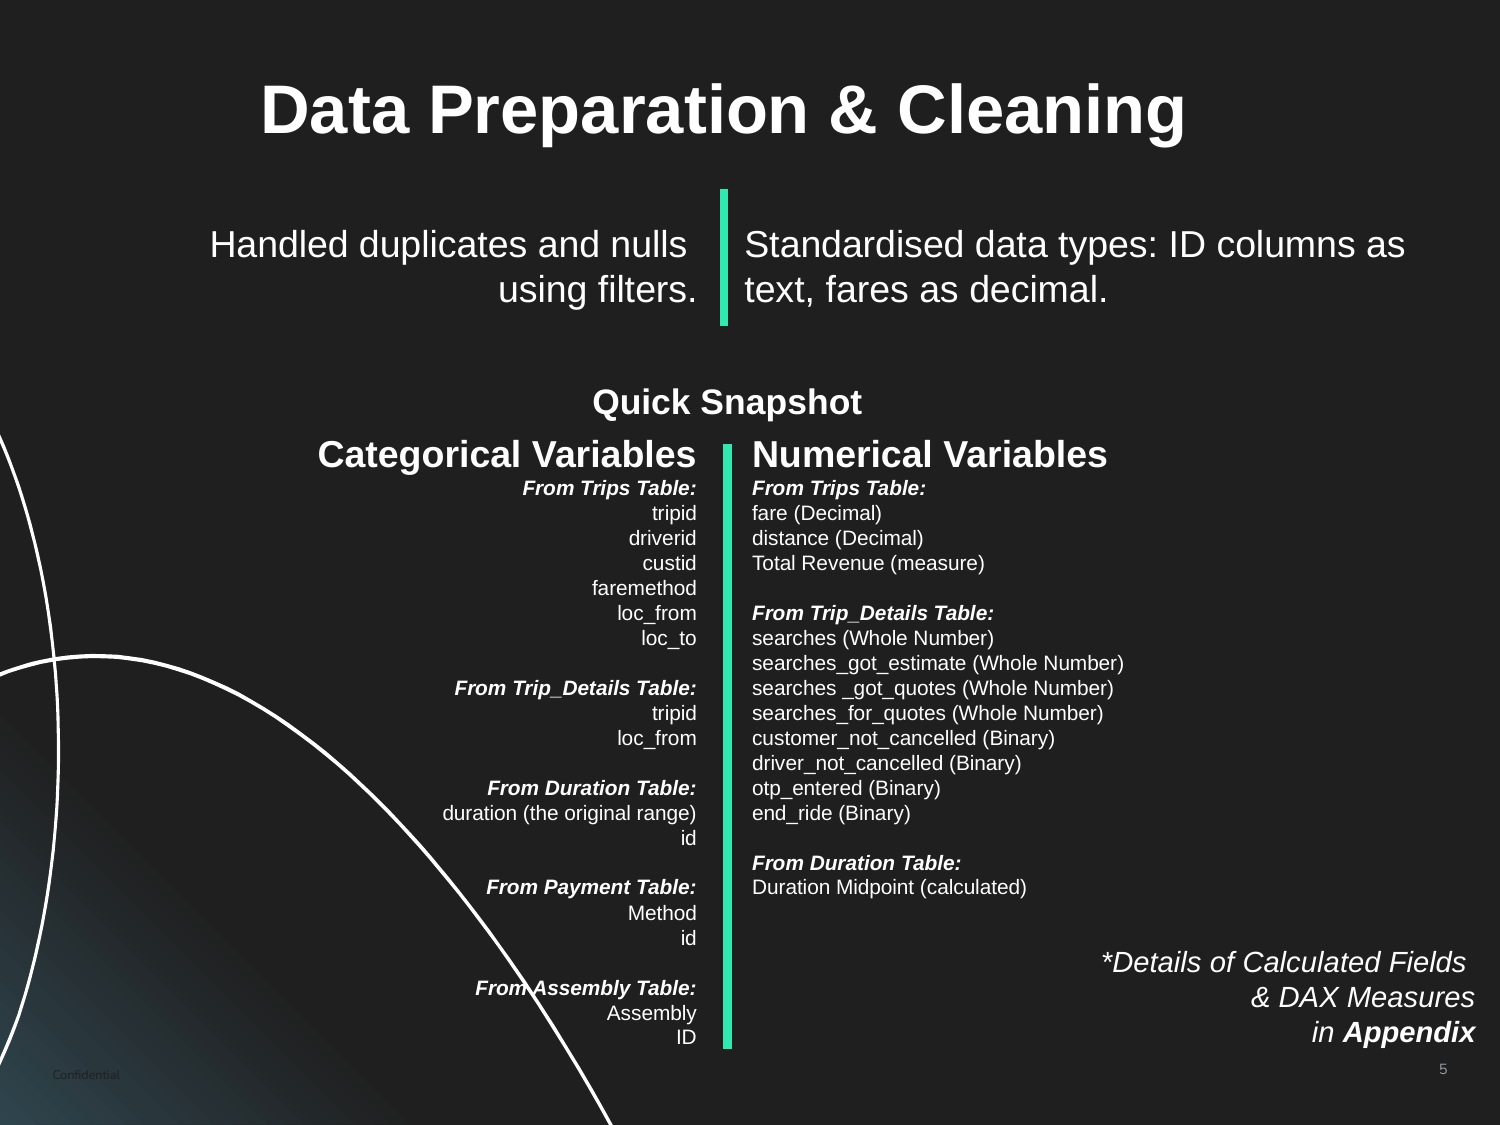

# Data Preparation & Cleaning

Handled duplicates and nulls
using filters.
Standardised data types: ID columns as text, fares as decimal.

Quick Snapshot
Categorical Variables
From Trips Table:
tripid
driverid
custid
faremethod
loc_from
loc_to

From Trip_Details Table:
tripid
loc_from

From Duration Table:
duration (the original range)
id

From Payment Table:
Method
id

From Assembly Table:
Assembly
ID

Numerical Variables
From Trips Table:
fare (Decimal)
distance (Decimal)
Total Revenue (measure)

From Trip_Details Table:
searches (Whole Number)
searches_got_estimate (Whole Number)
searches _got_quotes (Whole Number)
searches_for_quotes (Whole Number)
customer_not_cancelled (Binary)
driver_not_cancelled (Binary)
otp_entered (Binary)
end_ride (Binary)

From Duration Table:
Duration Midpoint (calculated)

*Details of Calculated Fields
& DAX Measures
 in Appendix
Confidential